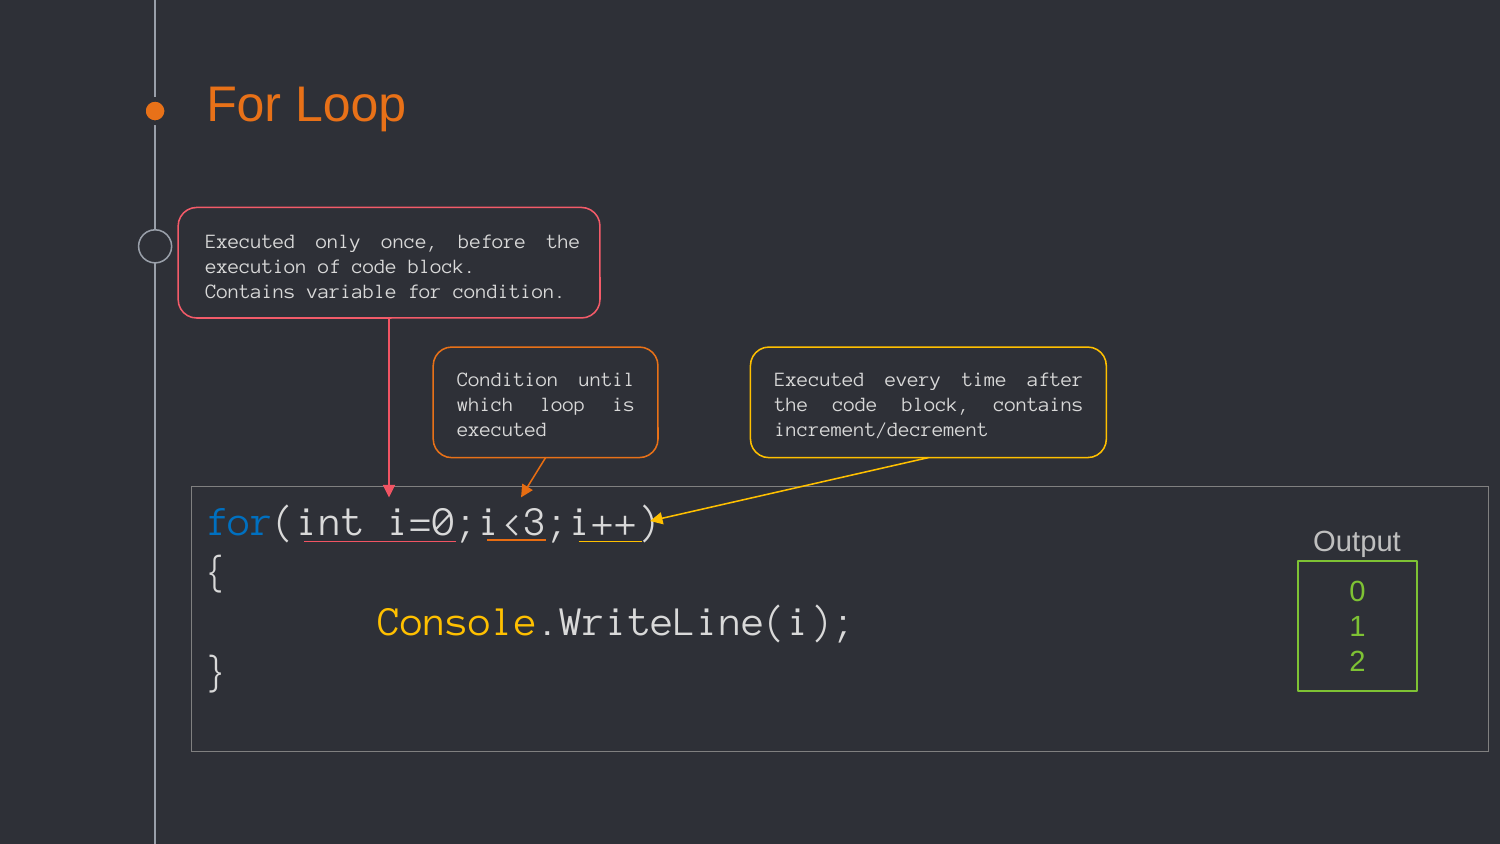

# For Loop

Executed only once, before the execution of code block.
Contains variable for condition.

Executed every time after the code block, contains increment/decrement
Condition until which loop is executed
for(int i=0;i<3;i++)
{
	 Console.WriteLine(i);
}

Output

0
1
2